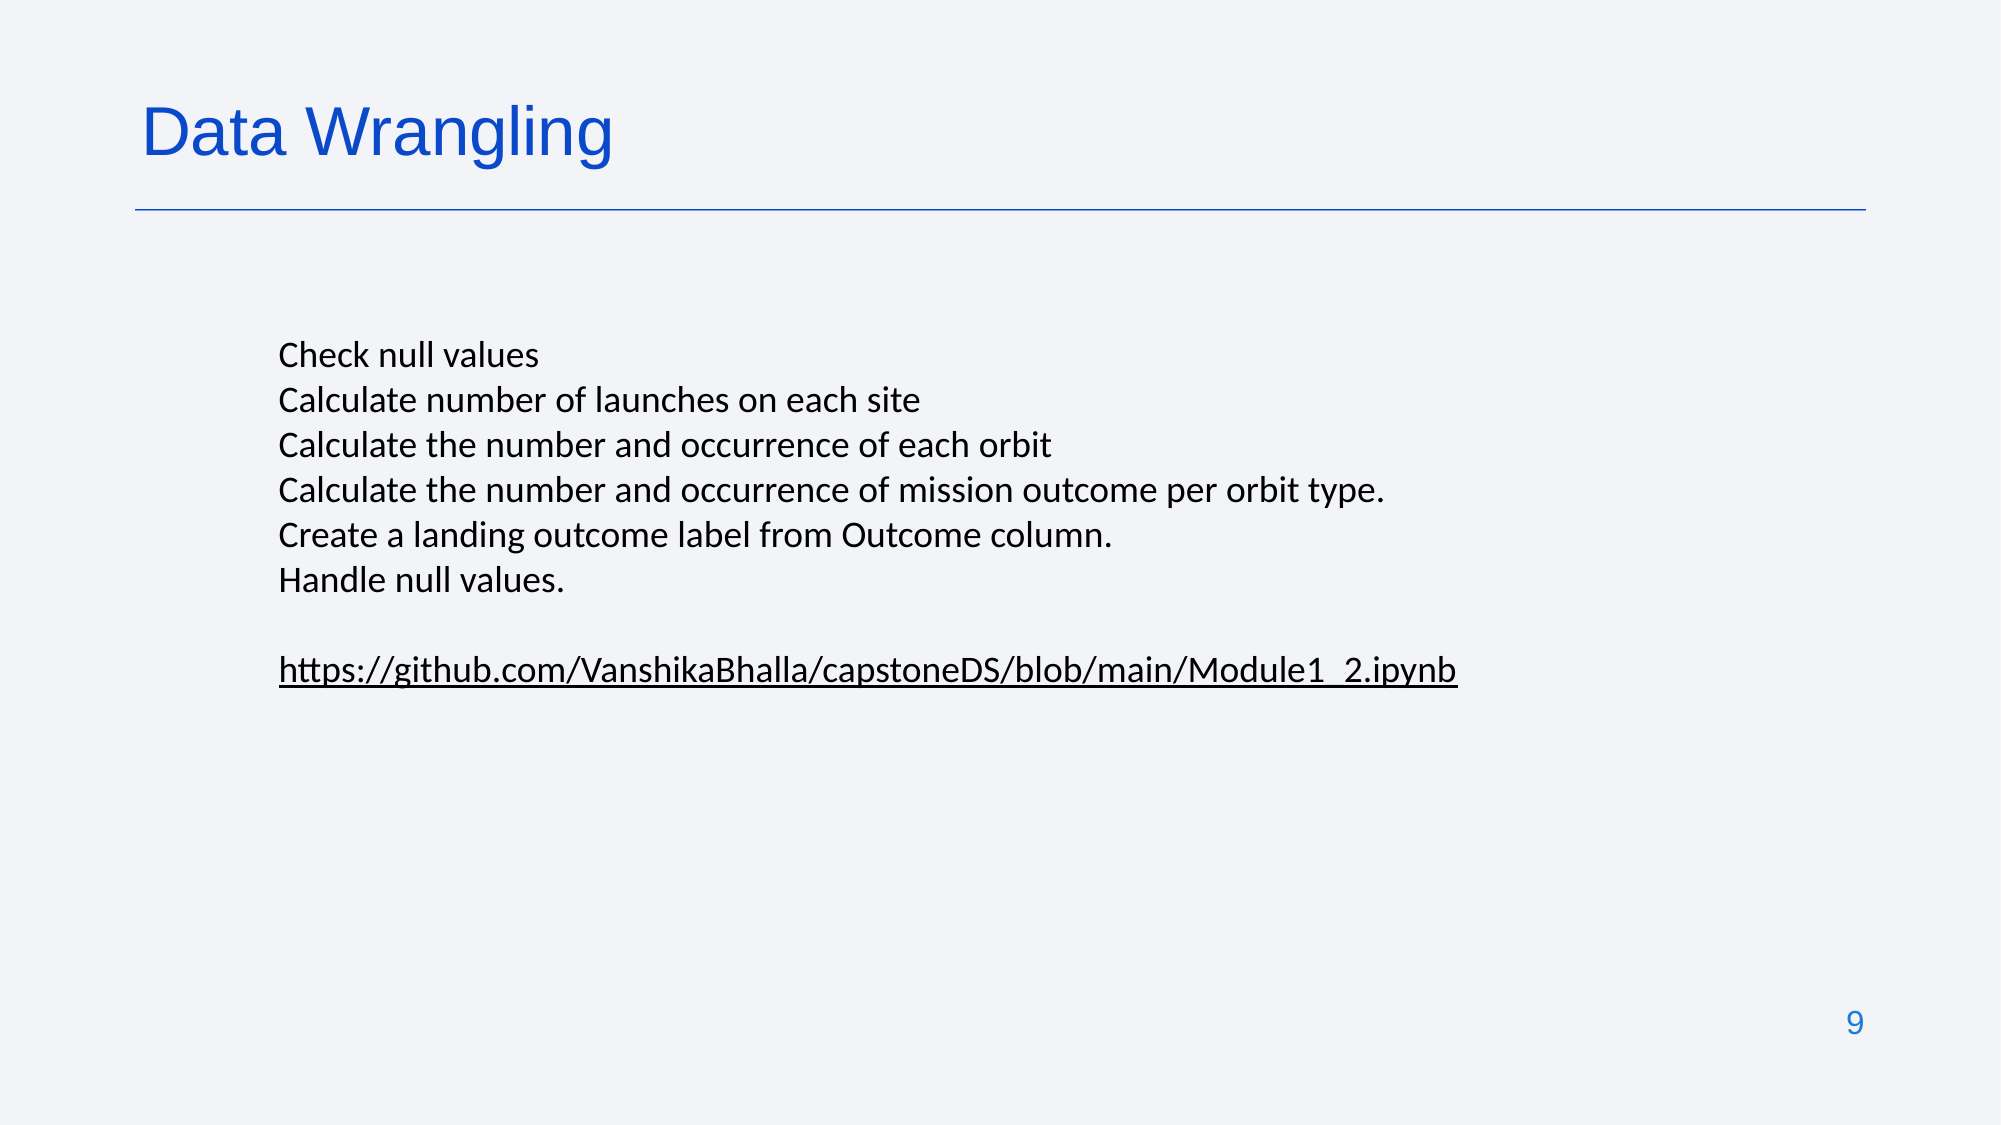

Data Wrangling
Check null values
Calculate number of launches on each site
Calculate the number and occurrence of each orbit
Calculate the number and occurrence of mission outcome per orbit type.
Create a landing outcome label from Outcome column.
Handle null values.

https://github.com/VanshikaBhalla/capstoneDS/blob/main/Module1_2.ipynb
9